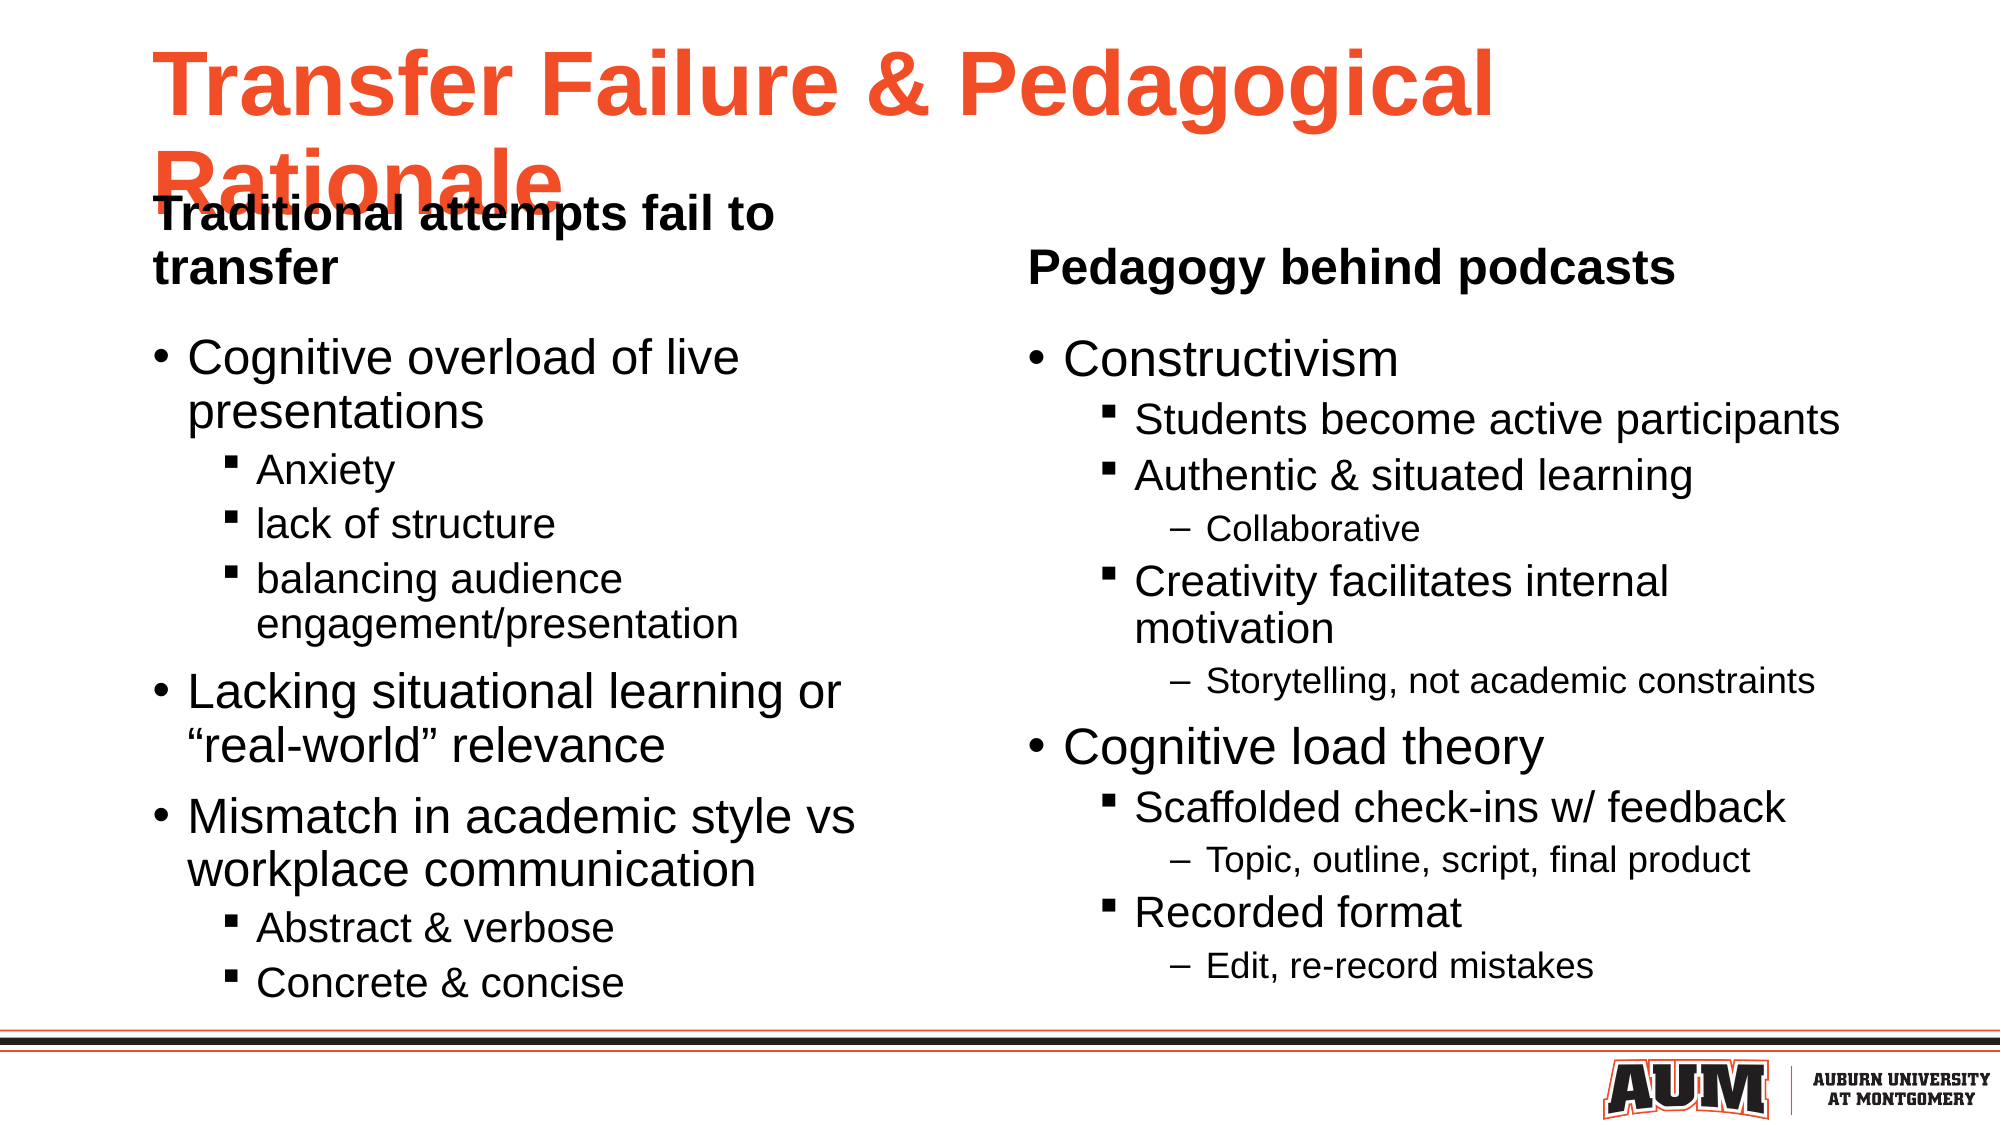

# Transfer Failure & Pedagogical Rationale
Traditional attempts fail to transfer
Pedagogy behind podcasts
Cognitive overload of live presentations
Anxiety
lack of structure
balancing audience engagement/presentation
Lacking situational learning or “real-world” relevance
Mismatch in academic style vs workplace communication
Abstract & verbose
Concrete & concise

Constructivism
Students become active participants
Authentic & situated learning
Collaborative
Creativity facilitates internal motivation
Storytelling, not academic constraints
Cognitive load theory
Scaffolded check-ins w/ feedback
Topic, outline, script, final product
Recorded format
Edit, re-record mistakes